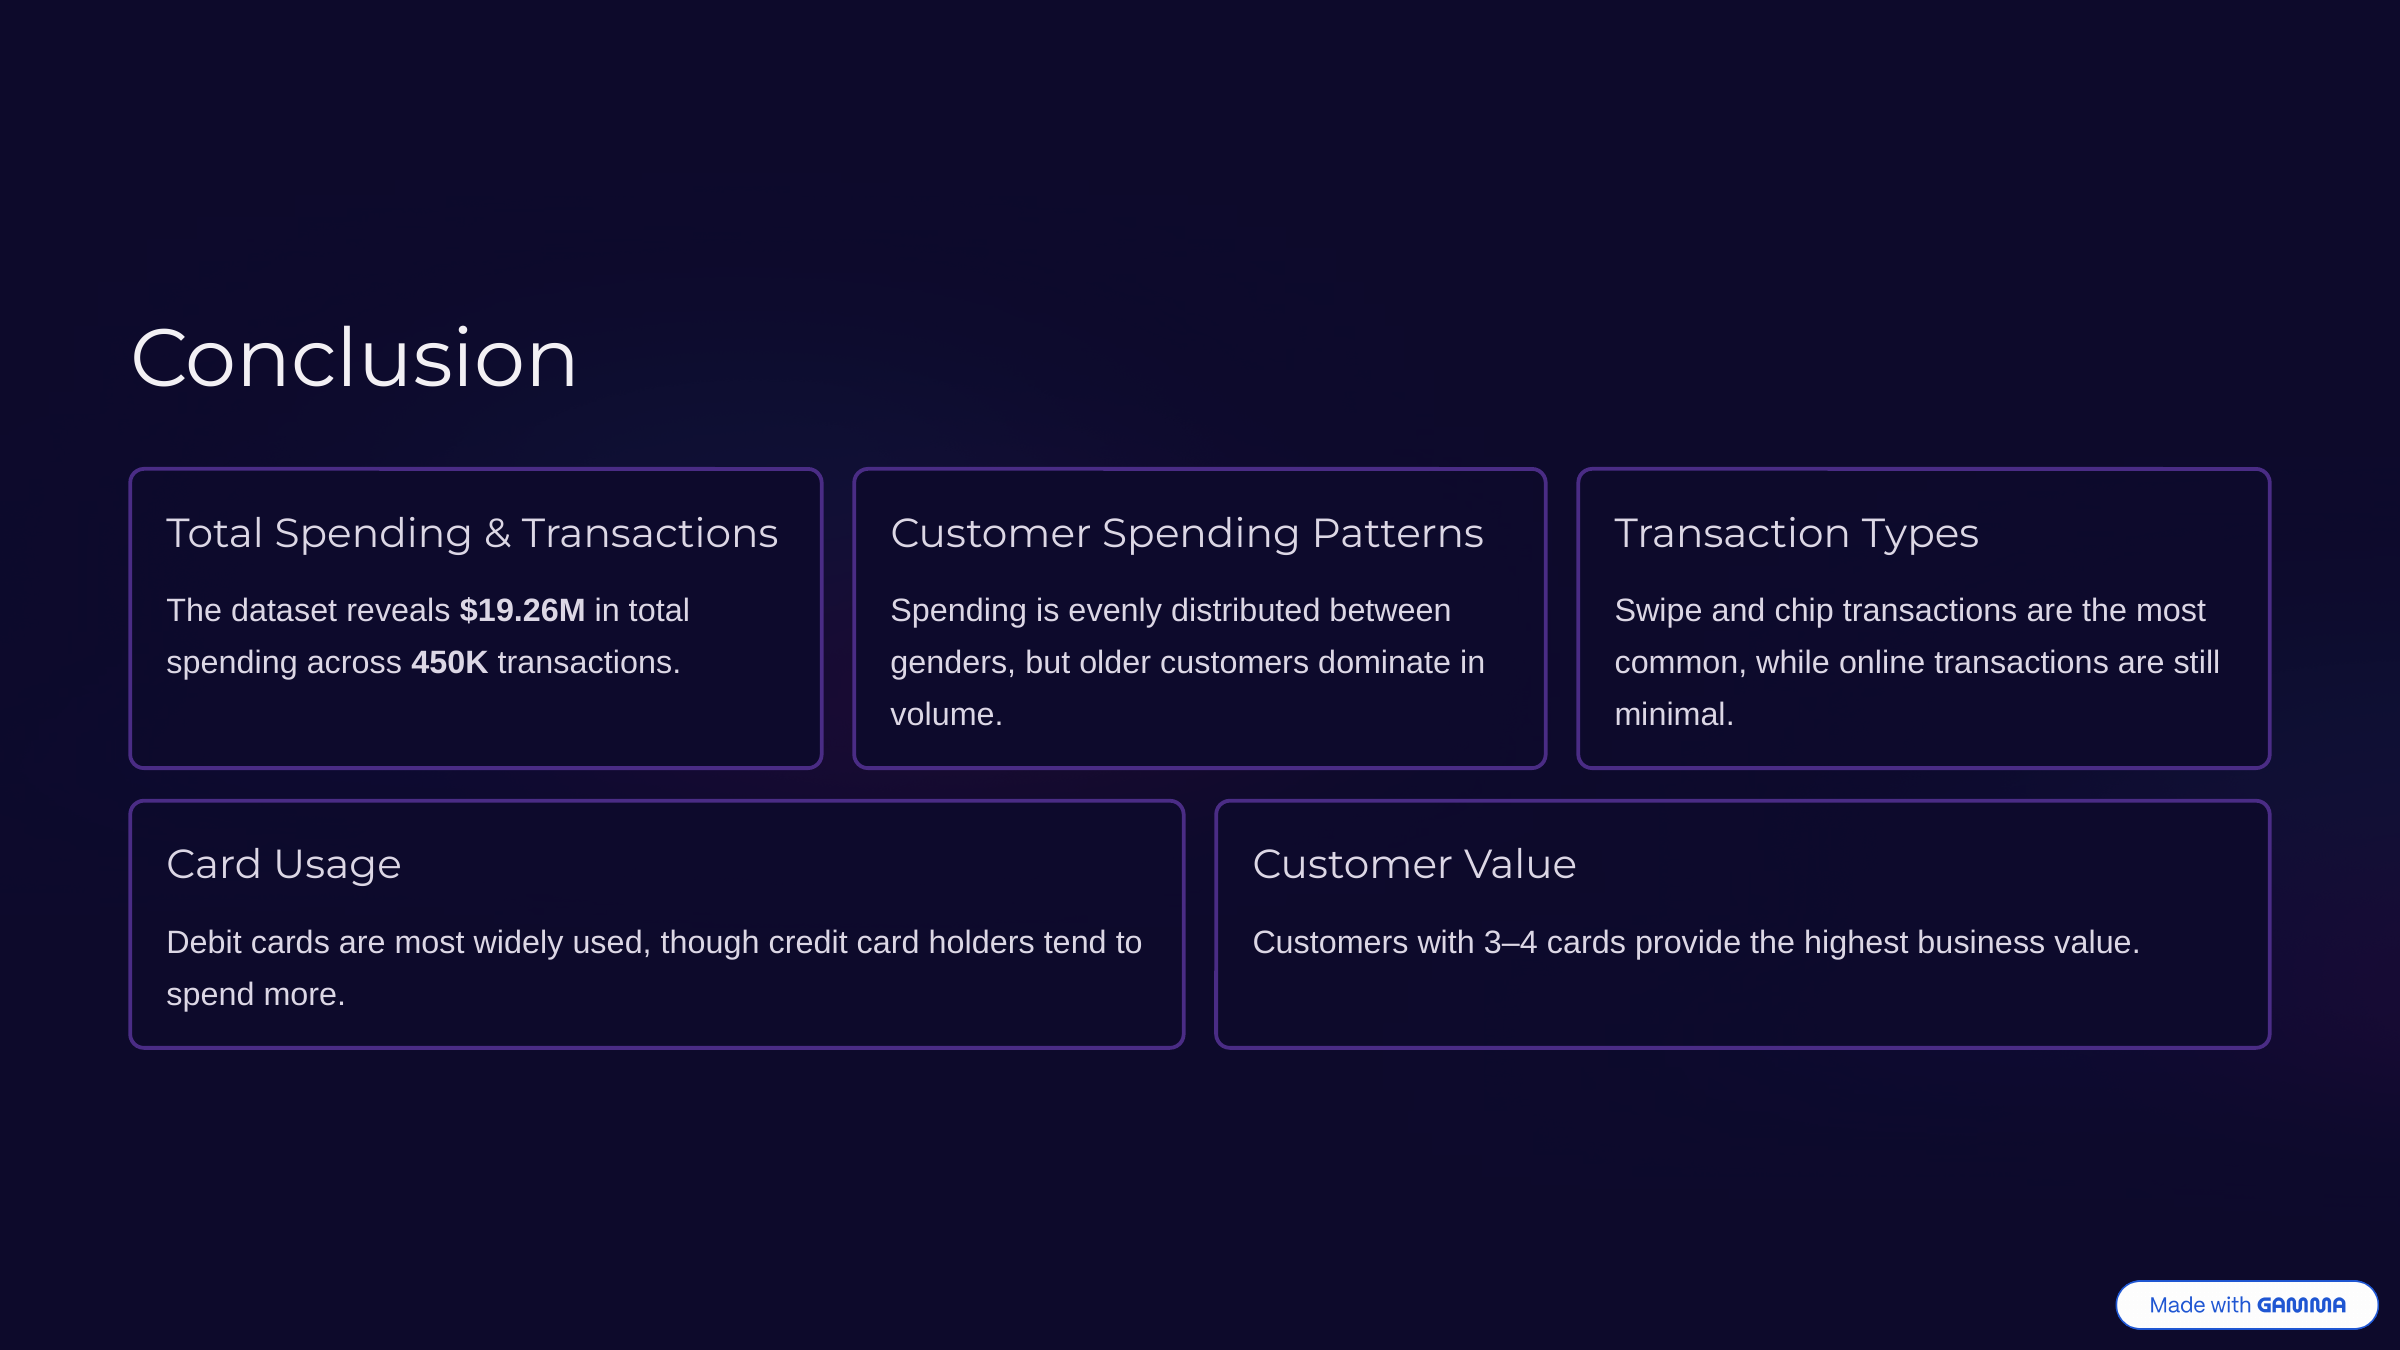

Conclusion

Total Spending & Transactions
Customer Spending Patterns
Transaction Types
The dataset reveals $19.26M in total spending across 450K transactions.
Spending is evenly distributed between genders, but older customers dominate in volume.
Swipe and chip transactions are the most common, while online transactions are still minimal.

Card Usage
Customer Value
Debit cards are most widely used, though credit card holders tend to spend more.
Customers with 3–4 cards provide the highest business value.